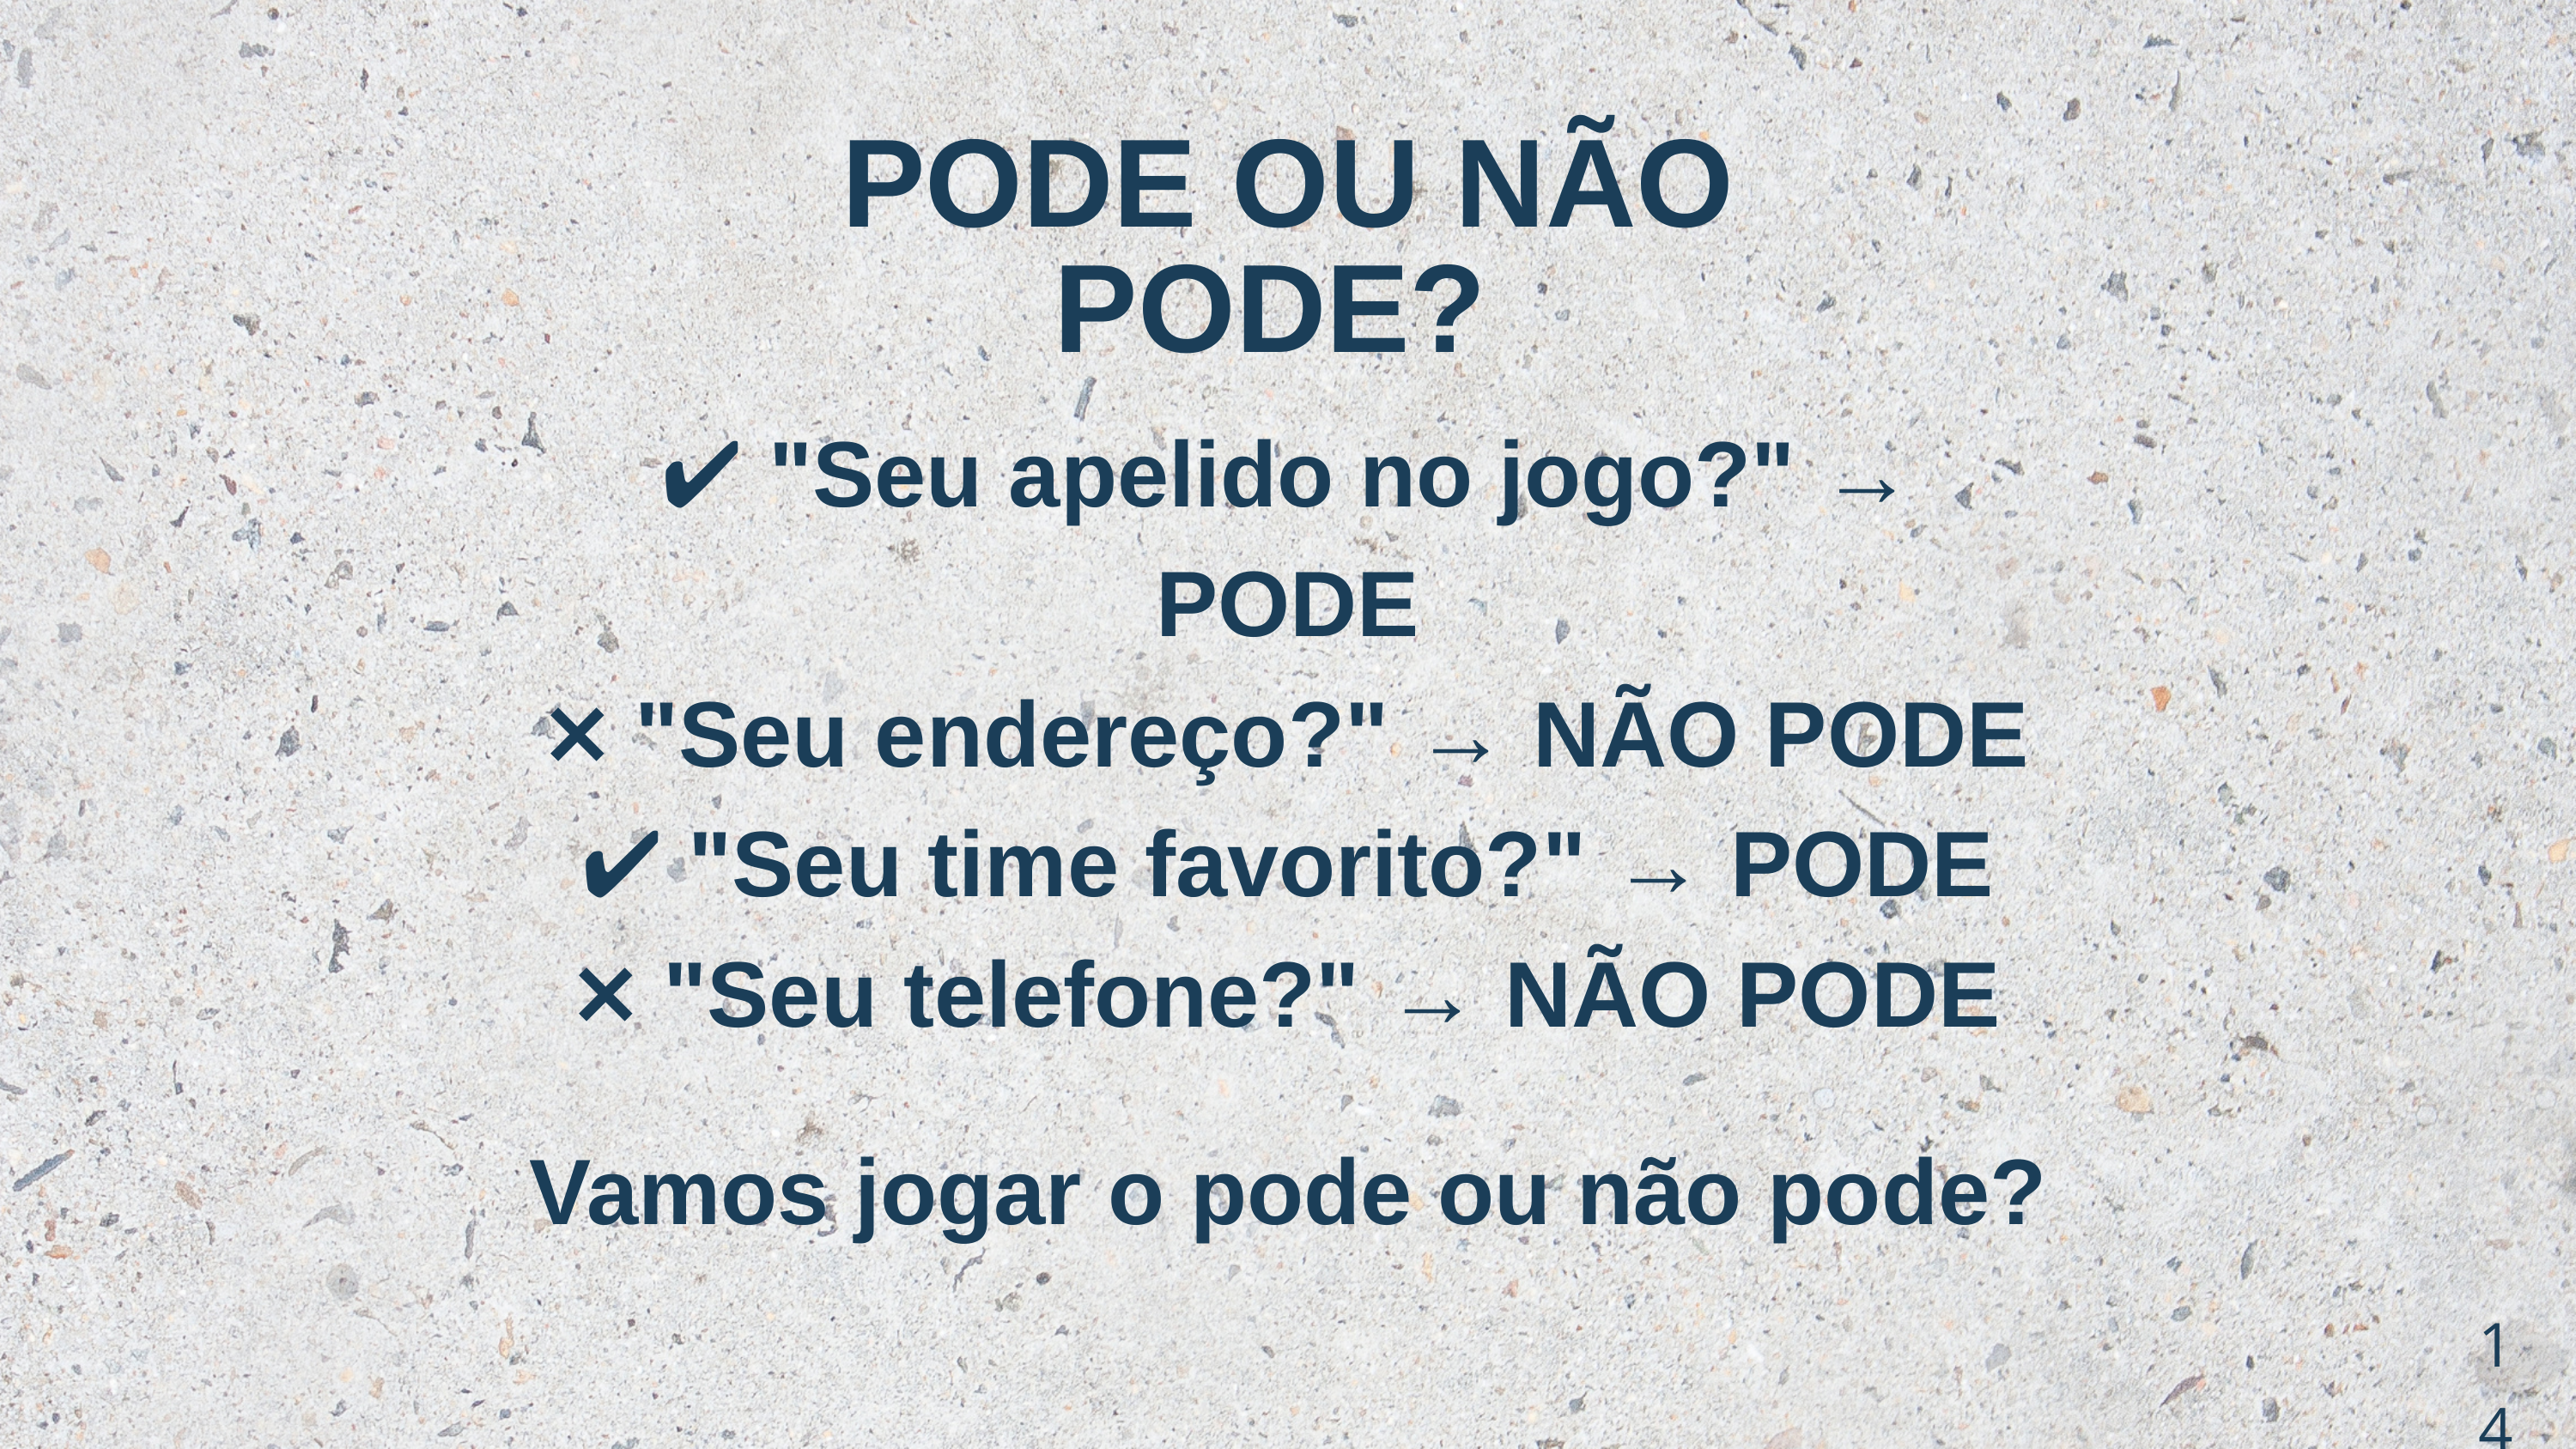

PODE OU NÃO PODE?
✔ "Seu apelido no jogo?" → PODE
❌ "Seu endereço?" → NÃO PODE
✔ "Seu time favorito?" → PODE
❌ "Seu telefone?" → NÃO PODE
Vamos jogar o pode ou não pode?
14